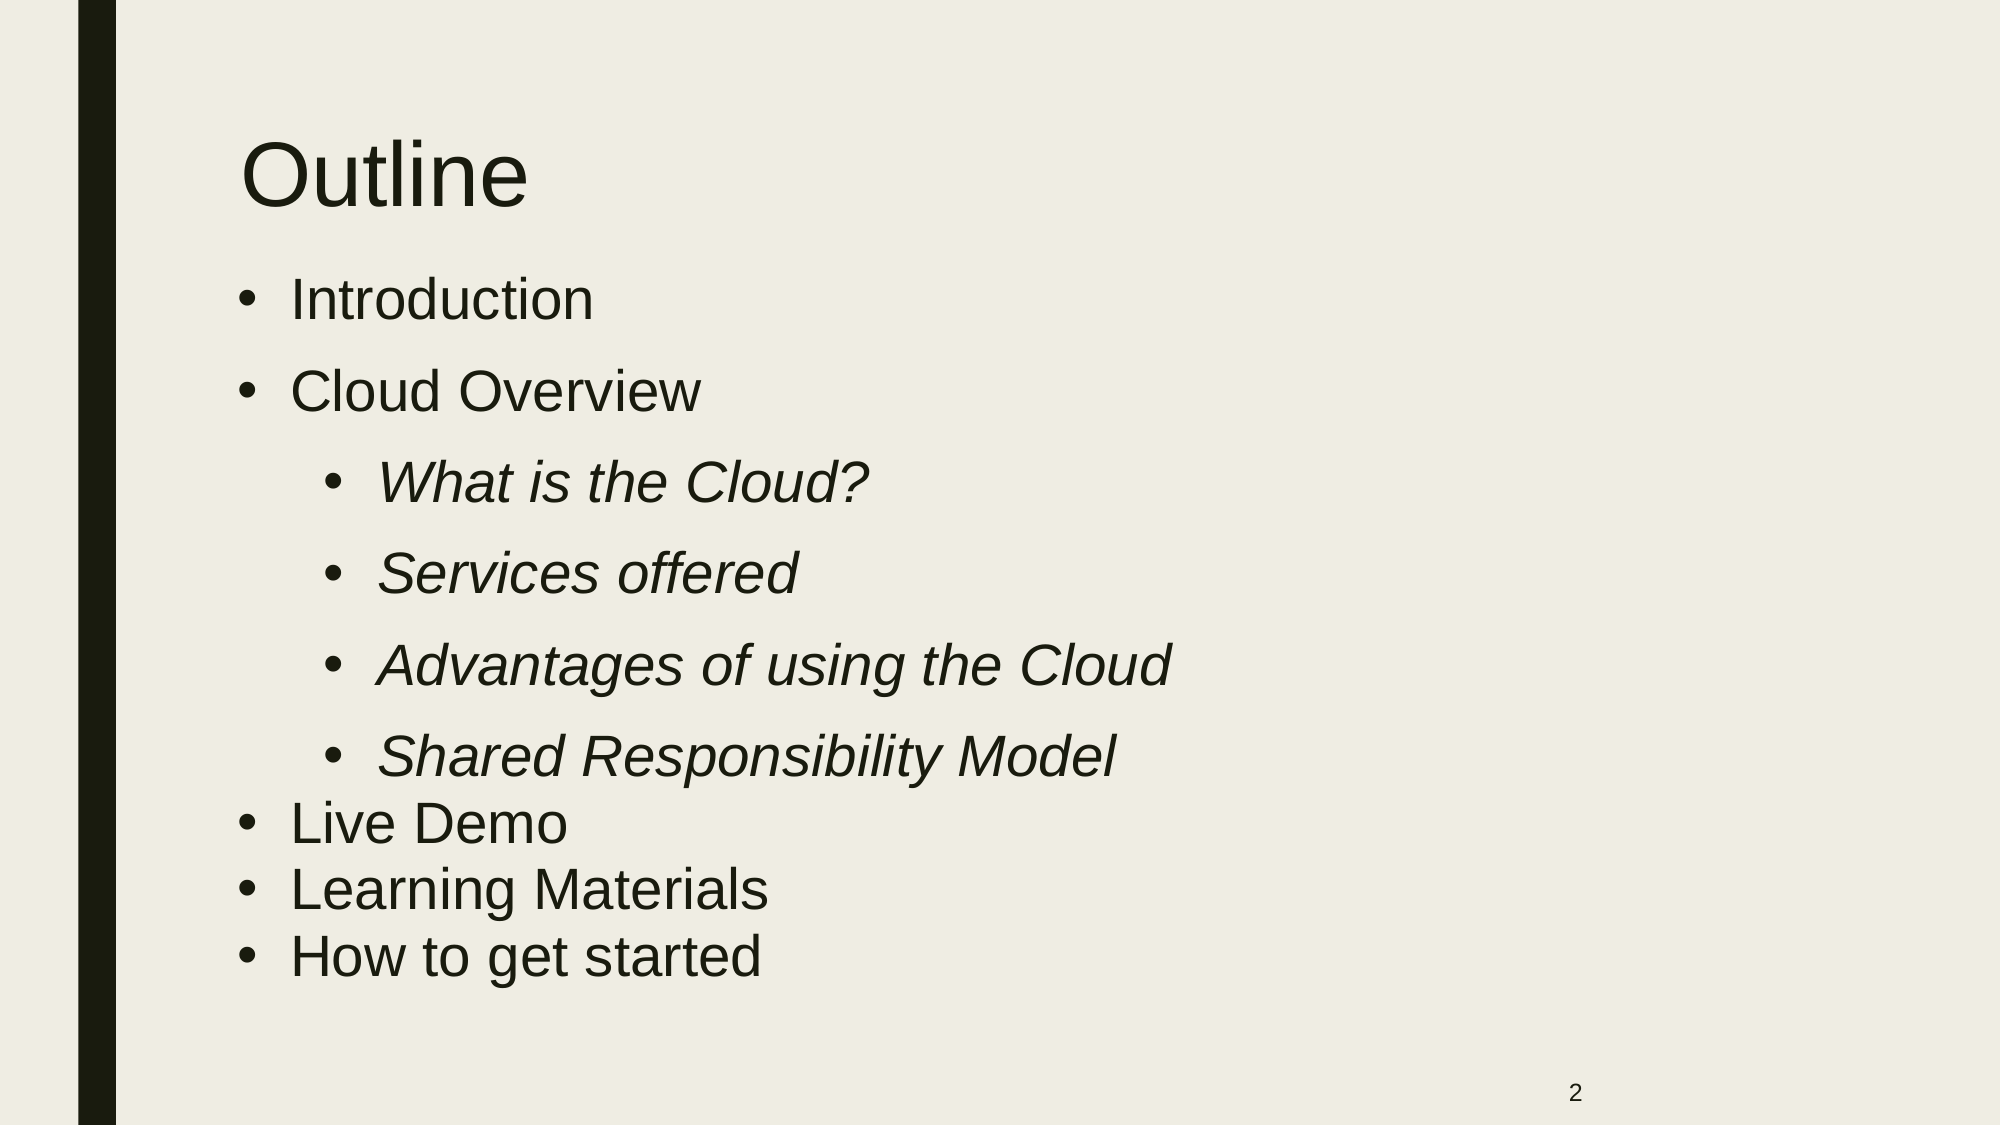

# Outline
Introduction
Cloud Overview
What is the Cloud?
Services offered
Advantages of using the Cloud
Shared Responsibility Model
Live Demo
Learning Materials
How to get started

2